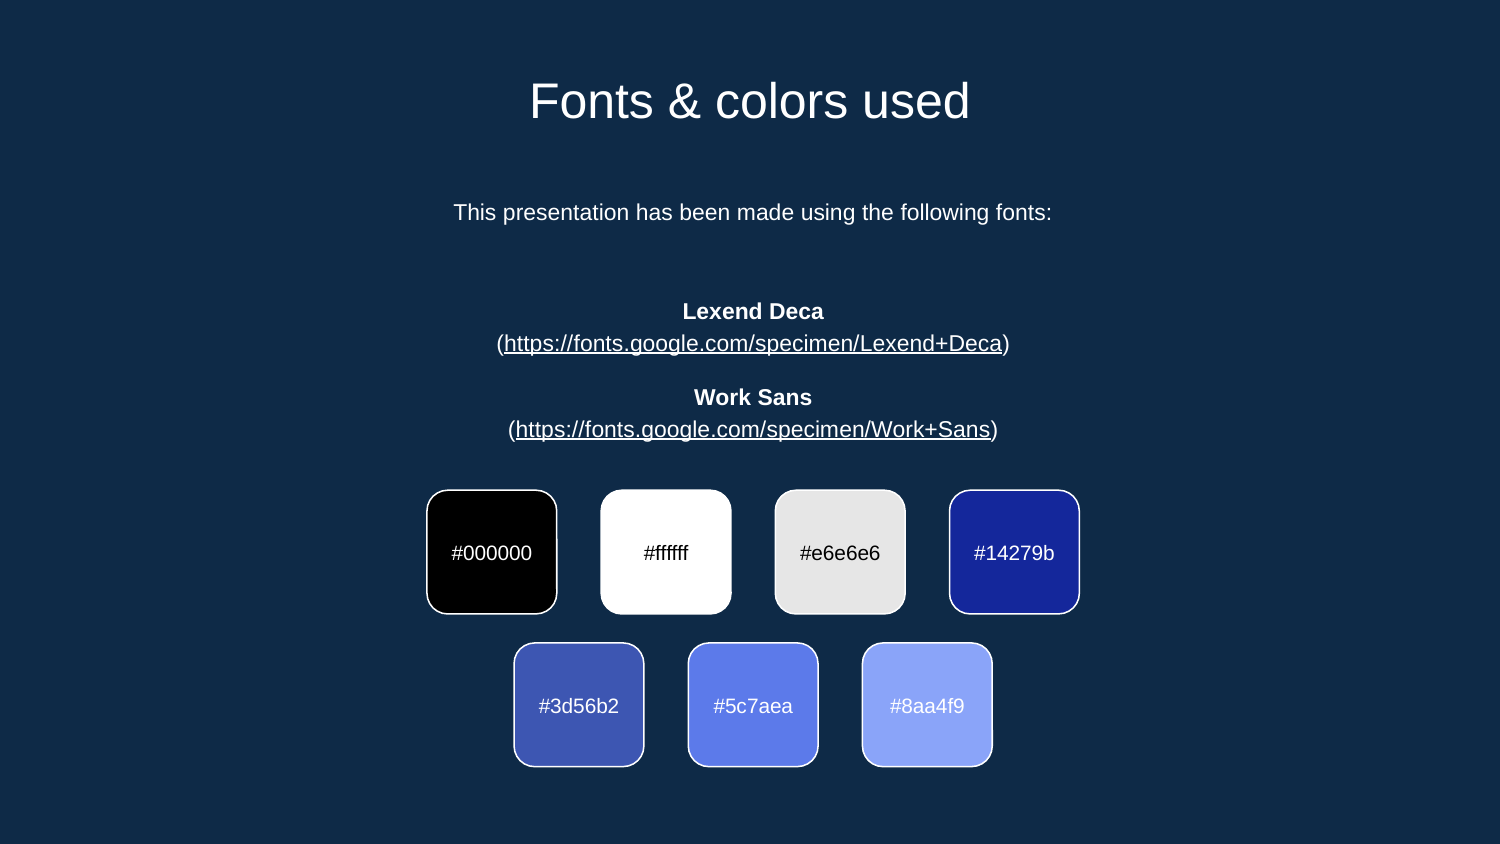

# Fonts & colors used
This presentation has been made using the following fonts:

Lexend Deca
(https://fonts.google.com/specimen/Lexend+Deca)

Work Sans
(https://fonts.google.com/specimen/Work+Sans)

#000000
#ffffff
#e6e6e6
#14279b

#3d56b2
#5c7aea
#8aa4f9